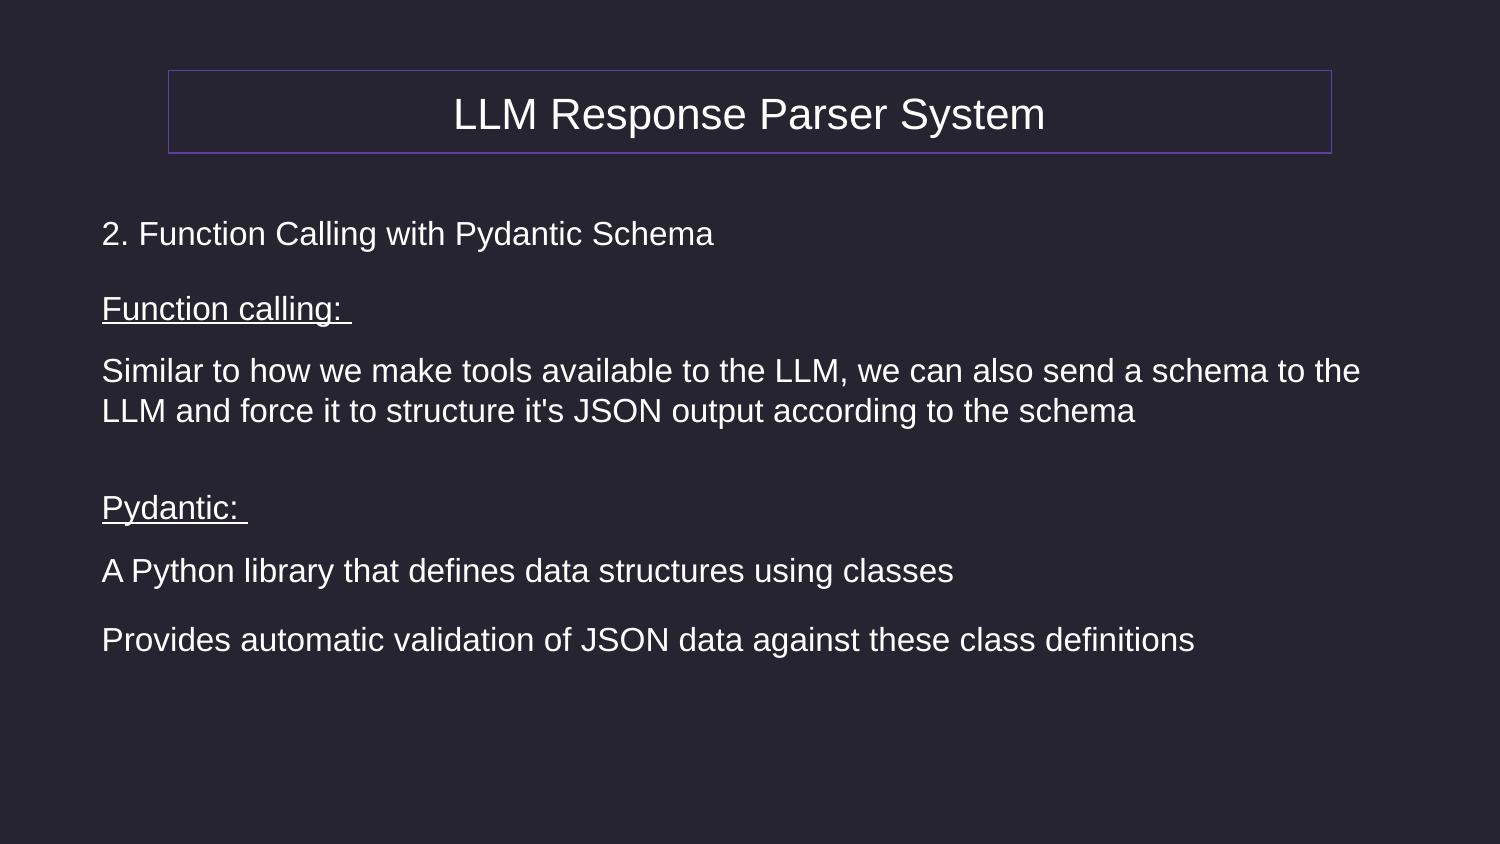

LLM Response Parser System
2. Function Calling with Pydantic Schema
Function calling:
Similar to how we make tools available to the LLM, we can also send a schema to the LLM and force it to structure it's JSON output according to the schema
Pydantic:
A Python library that defines data structures using classes
Provides automatic validation of JSON data against these class definitions